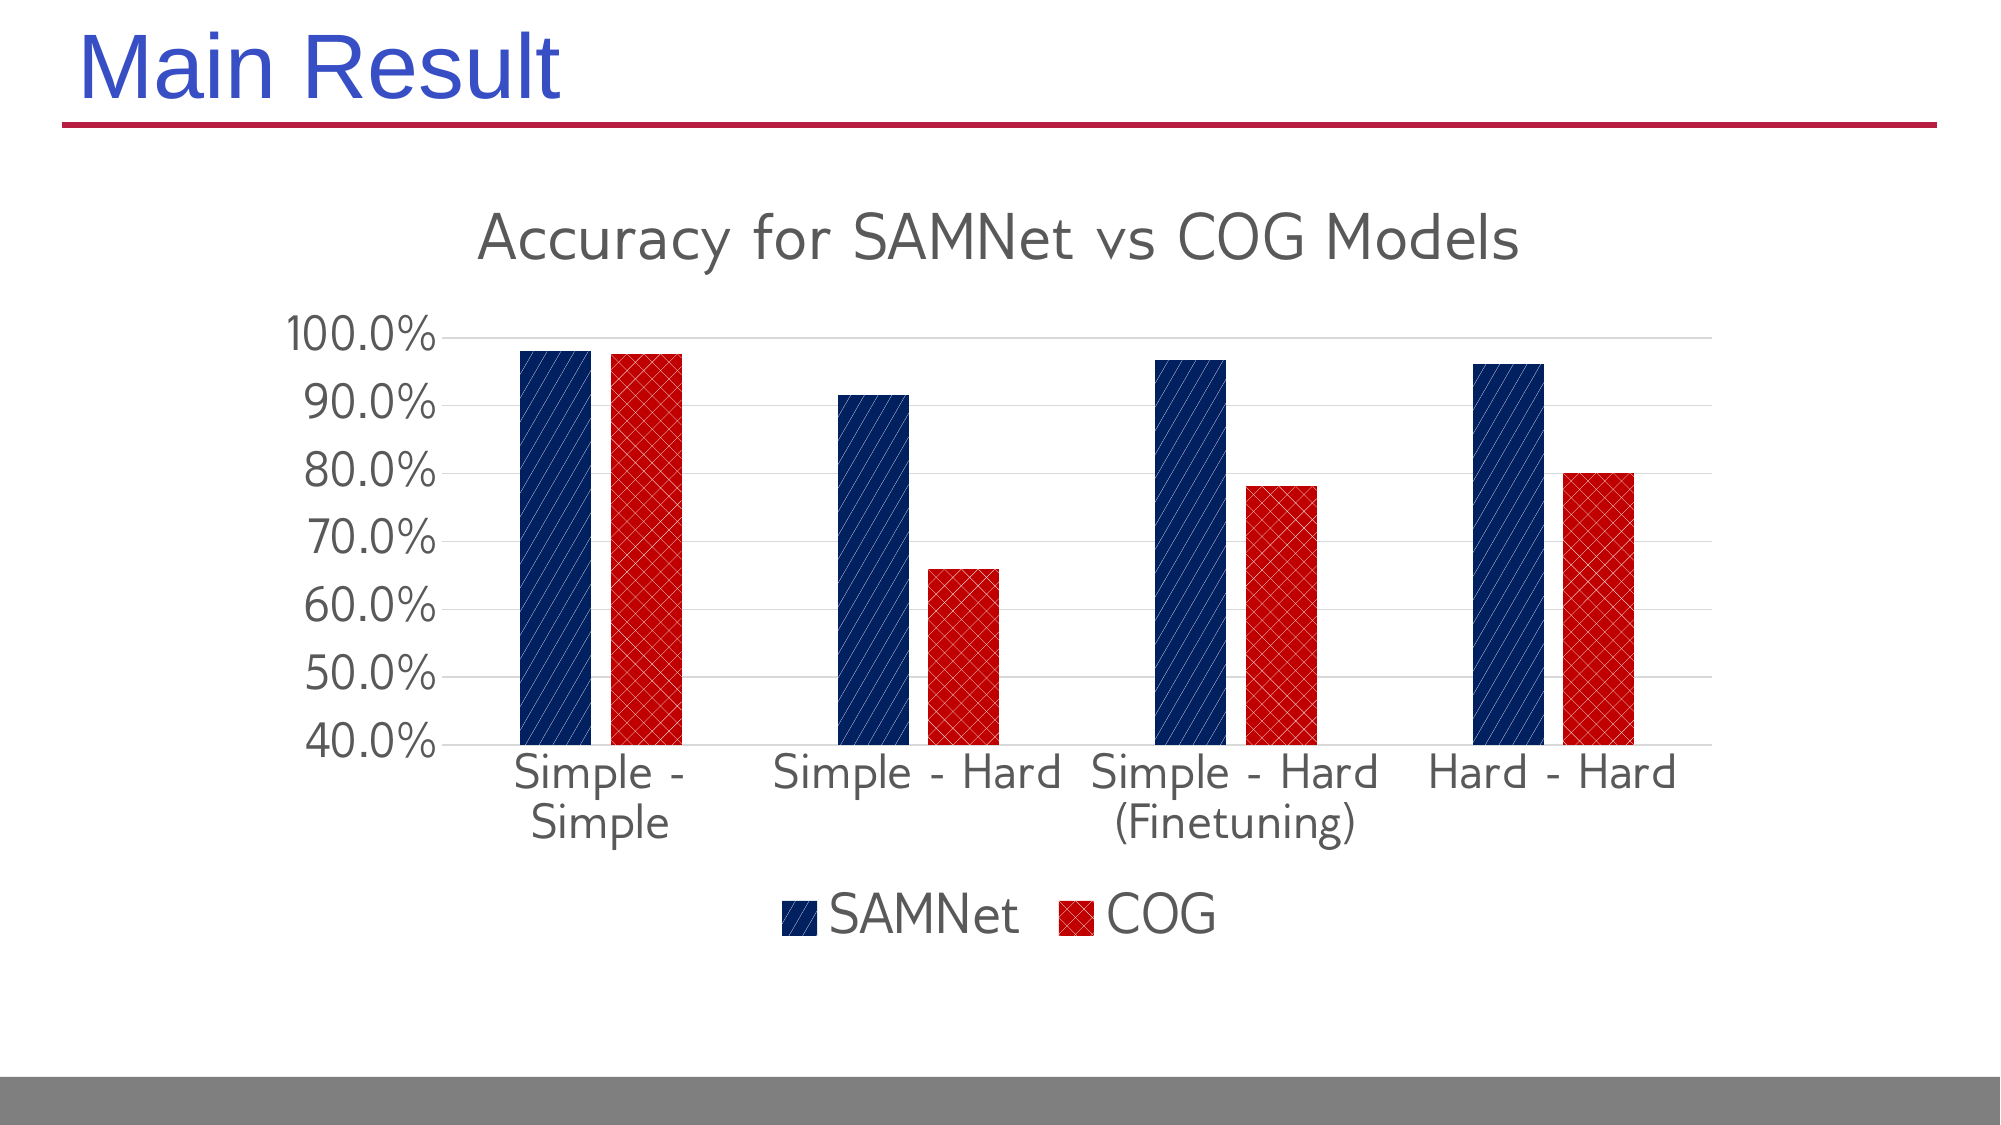

# Main Result

### Chart: Accuracy for SAMNet vs COG Models

| Category | SAMNet | COG |
|---|---|---|
| Simple - Simple | 0.979914248 | 0.976 |
| Simple - Hard | 0.9163019061 | 0.659 |
| Simple - Hard (Finetuning) | 0.9668570757 | 0.781 |
| Hard - Hard | 0.9612410665 | 0.801 |